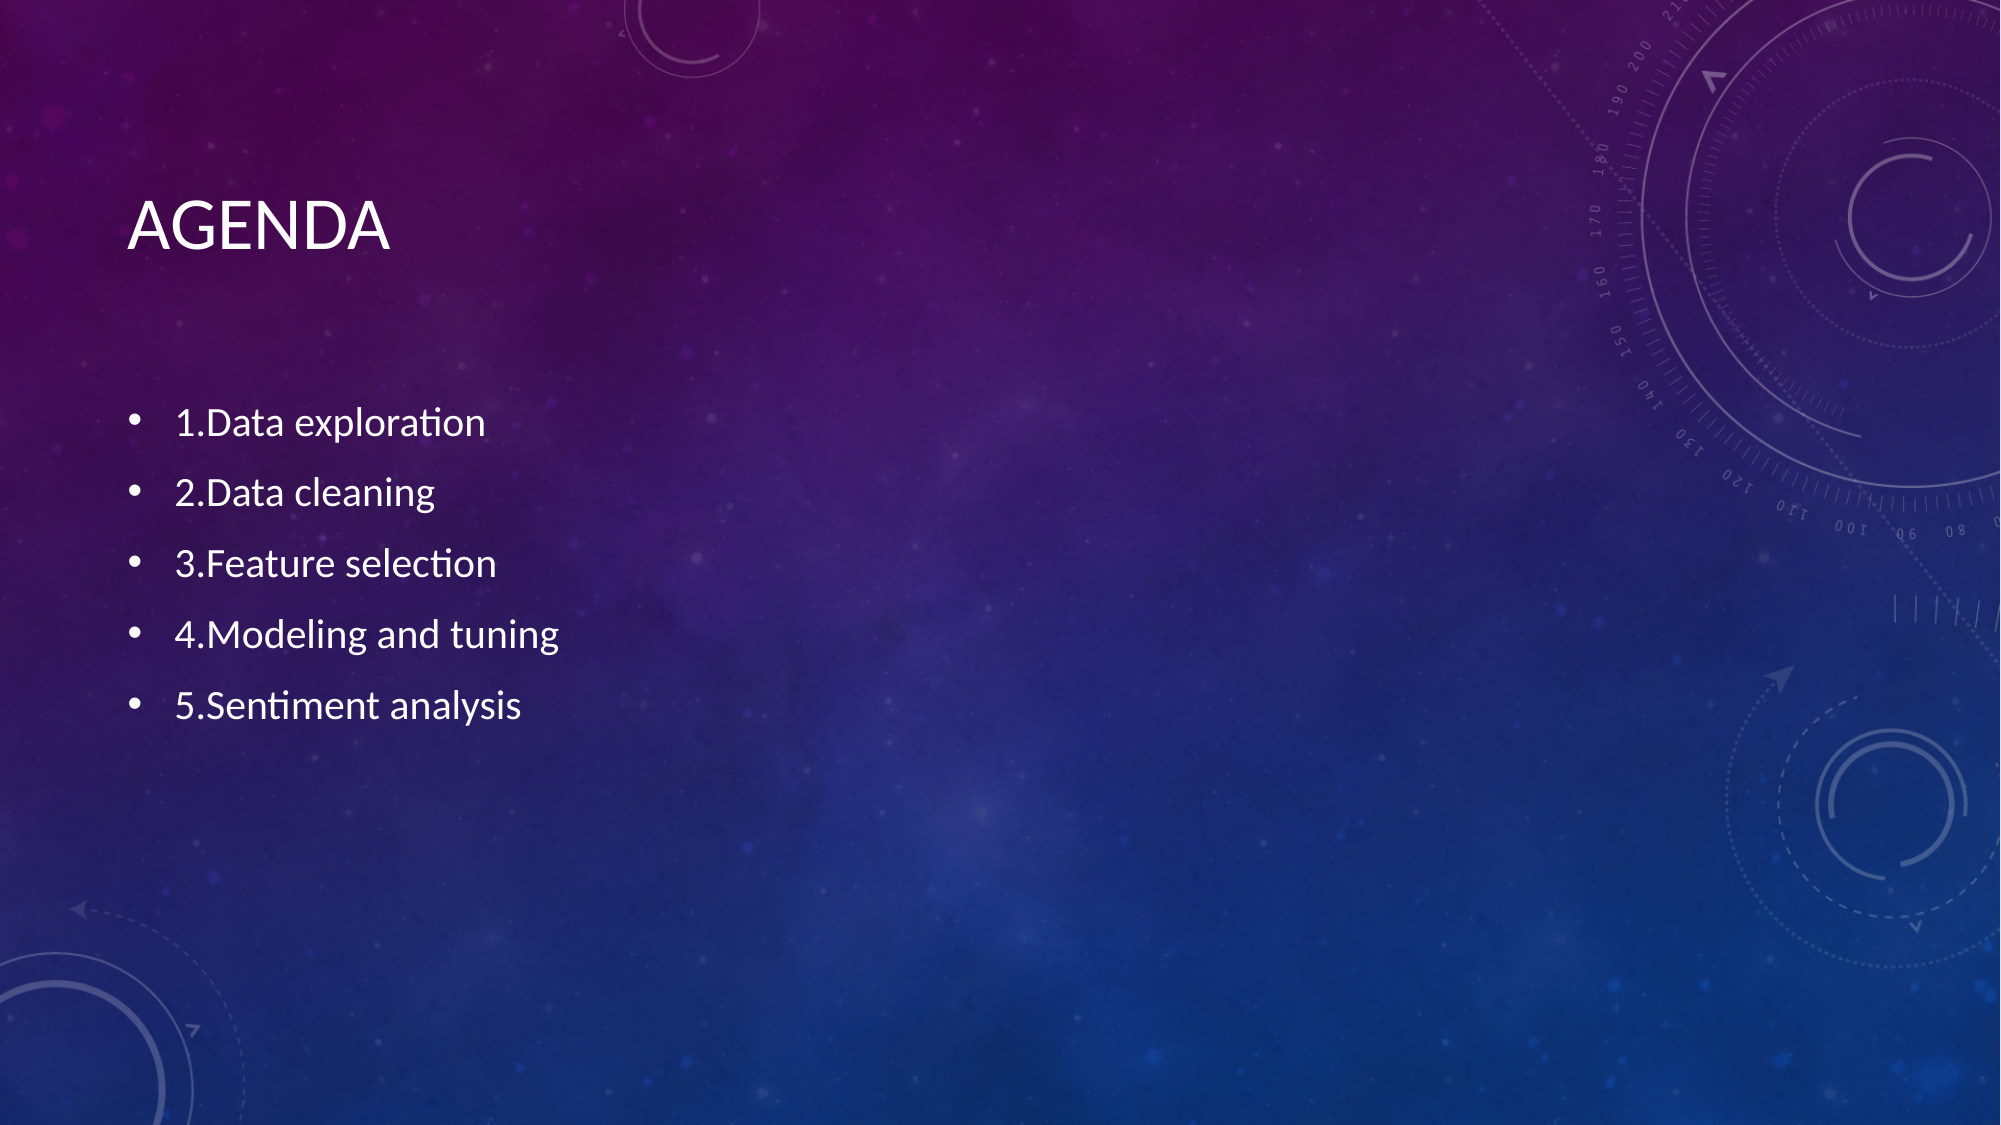

# AGENDA
1.Data exploration
2.Data cleaning
3.Feature selection
4.Modeling and tuning
5.Sentiment analysis